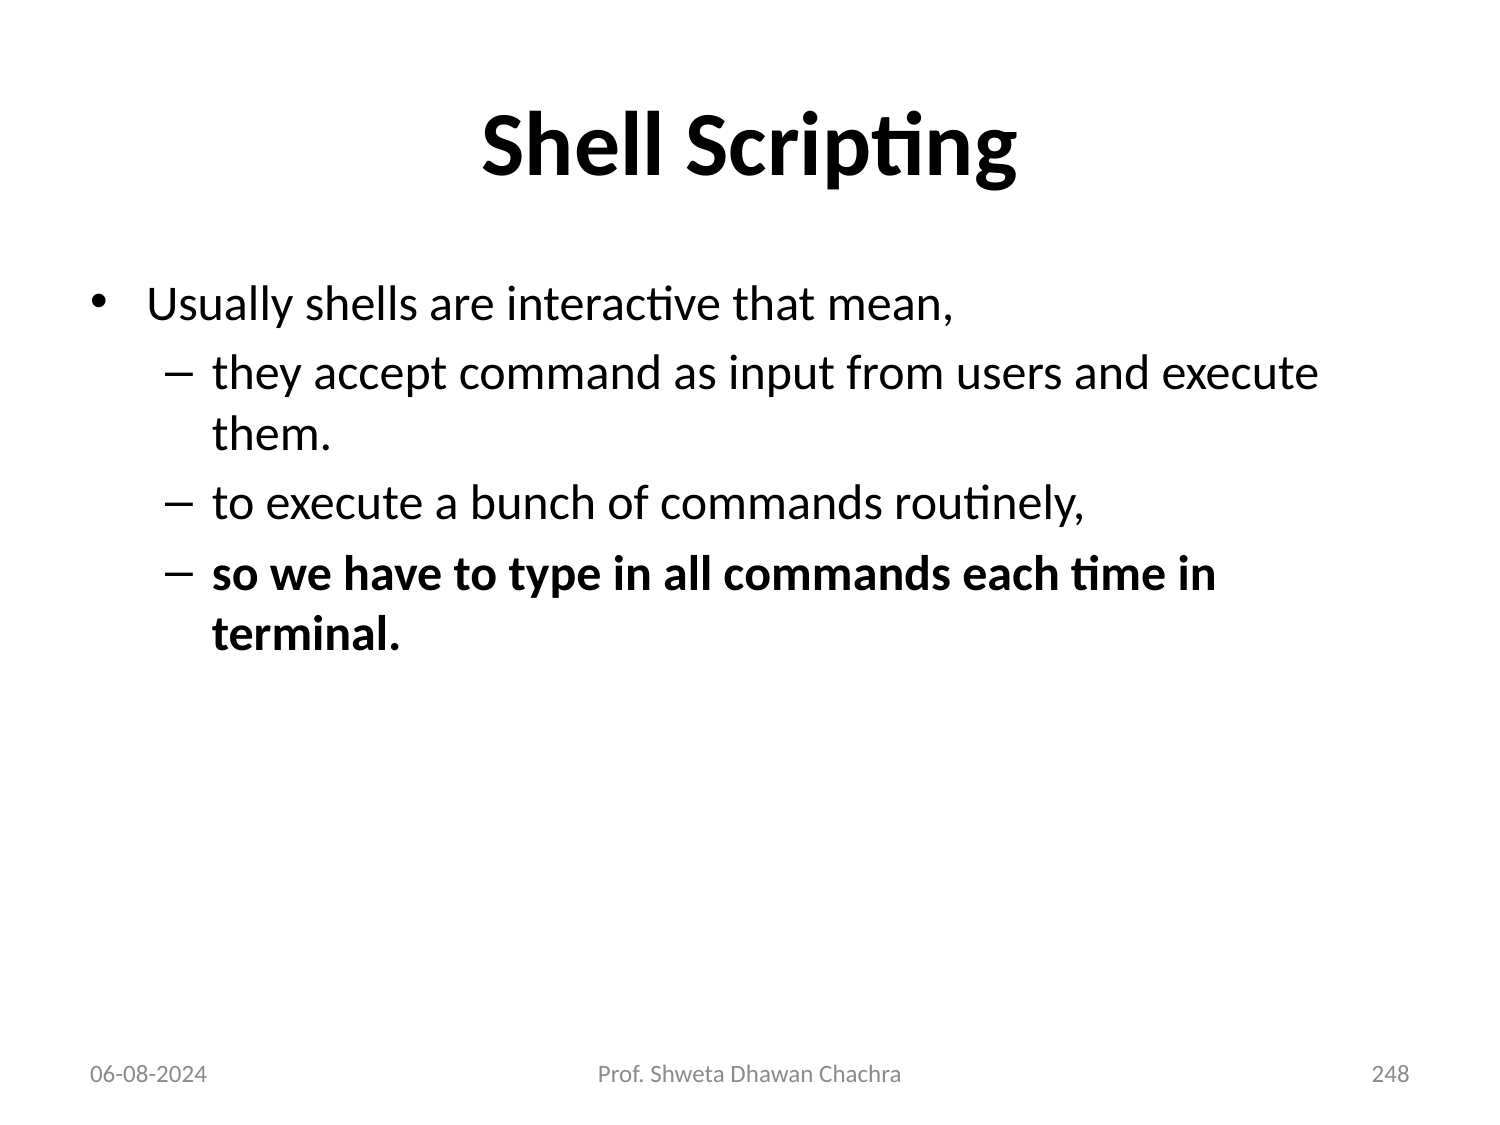

# Shell Scripting
Usually shells are interactive that mean,
they accept command as input from users and execute them.
to execute a bunch of commands routinely,
so we have to type in all commands each time in terminal.

06-08-2024
Prof. Shweta Dhawan Chachra
248